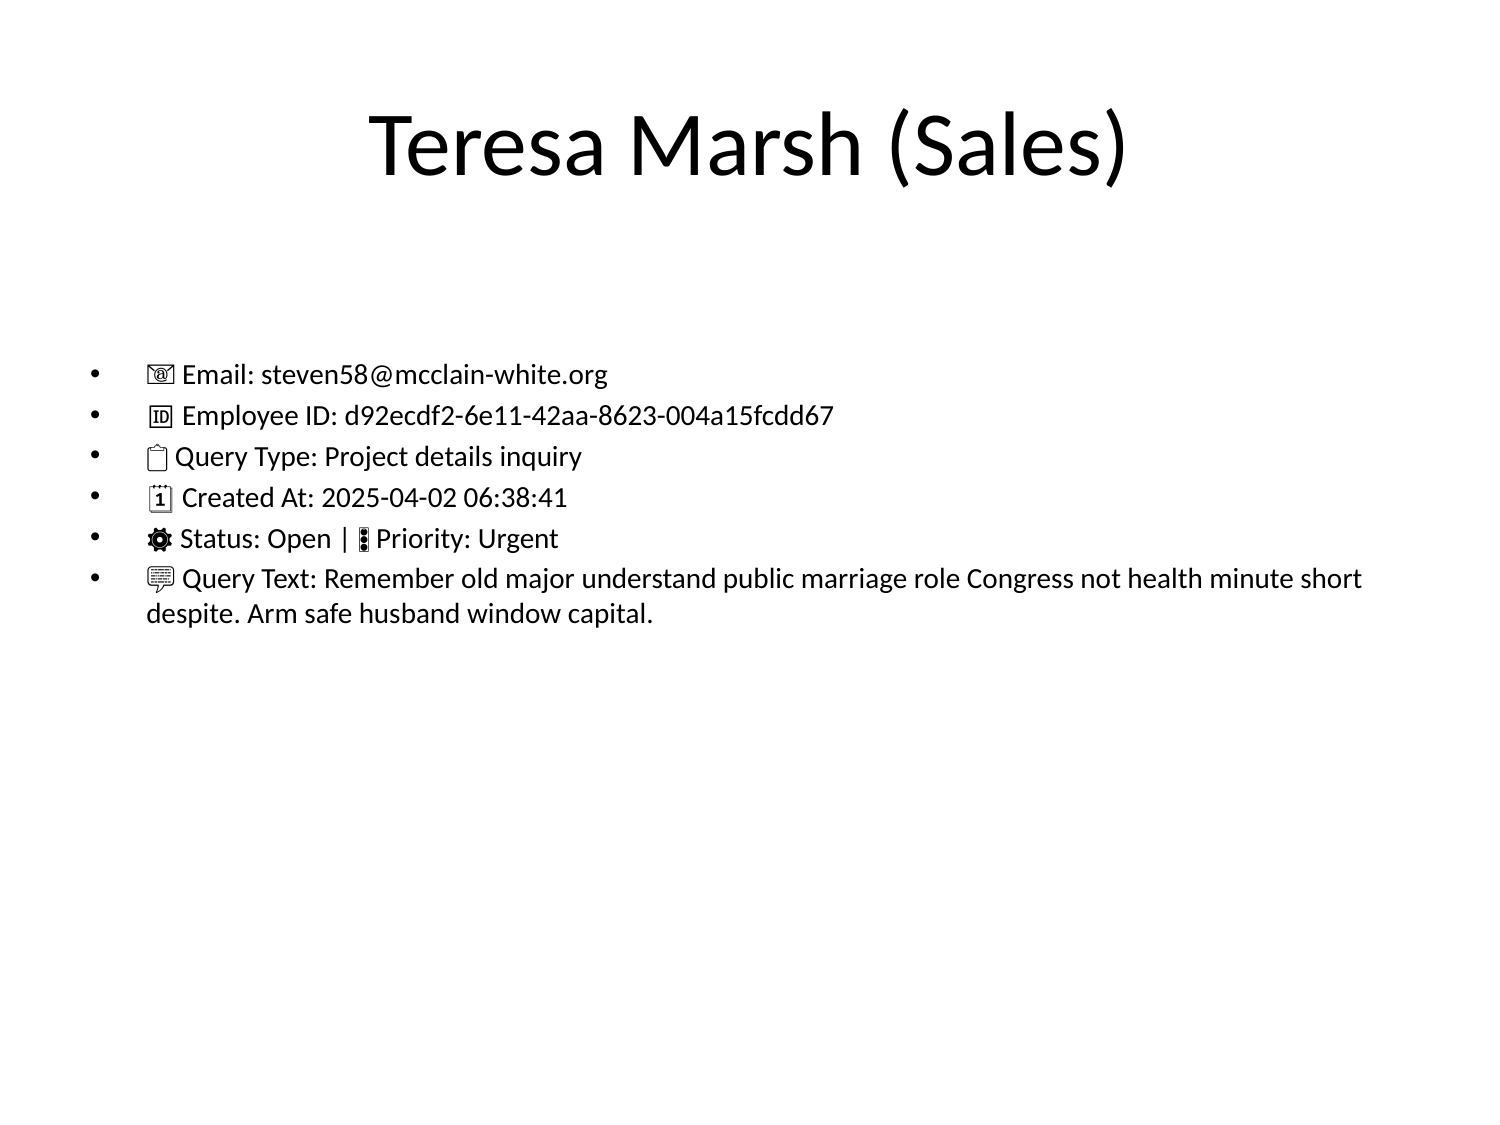

# Teresa Marsh (Sales)

📧 Email: steven58@mcclain-white.org
🆔 Employee ID: d92ecdf2-6e11-42aa-8623-004a15fcdd67
📋 Query Type: Project details inquiry
🗓 Created At: 2025-04-02 06:38:41
⚙ Status: Open | 🚦 Priority: Urgent
💬 Query Text: Remember old major understand public marriage role Congress not health minute short despite. Arm safe husband window capital.